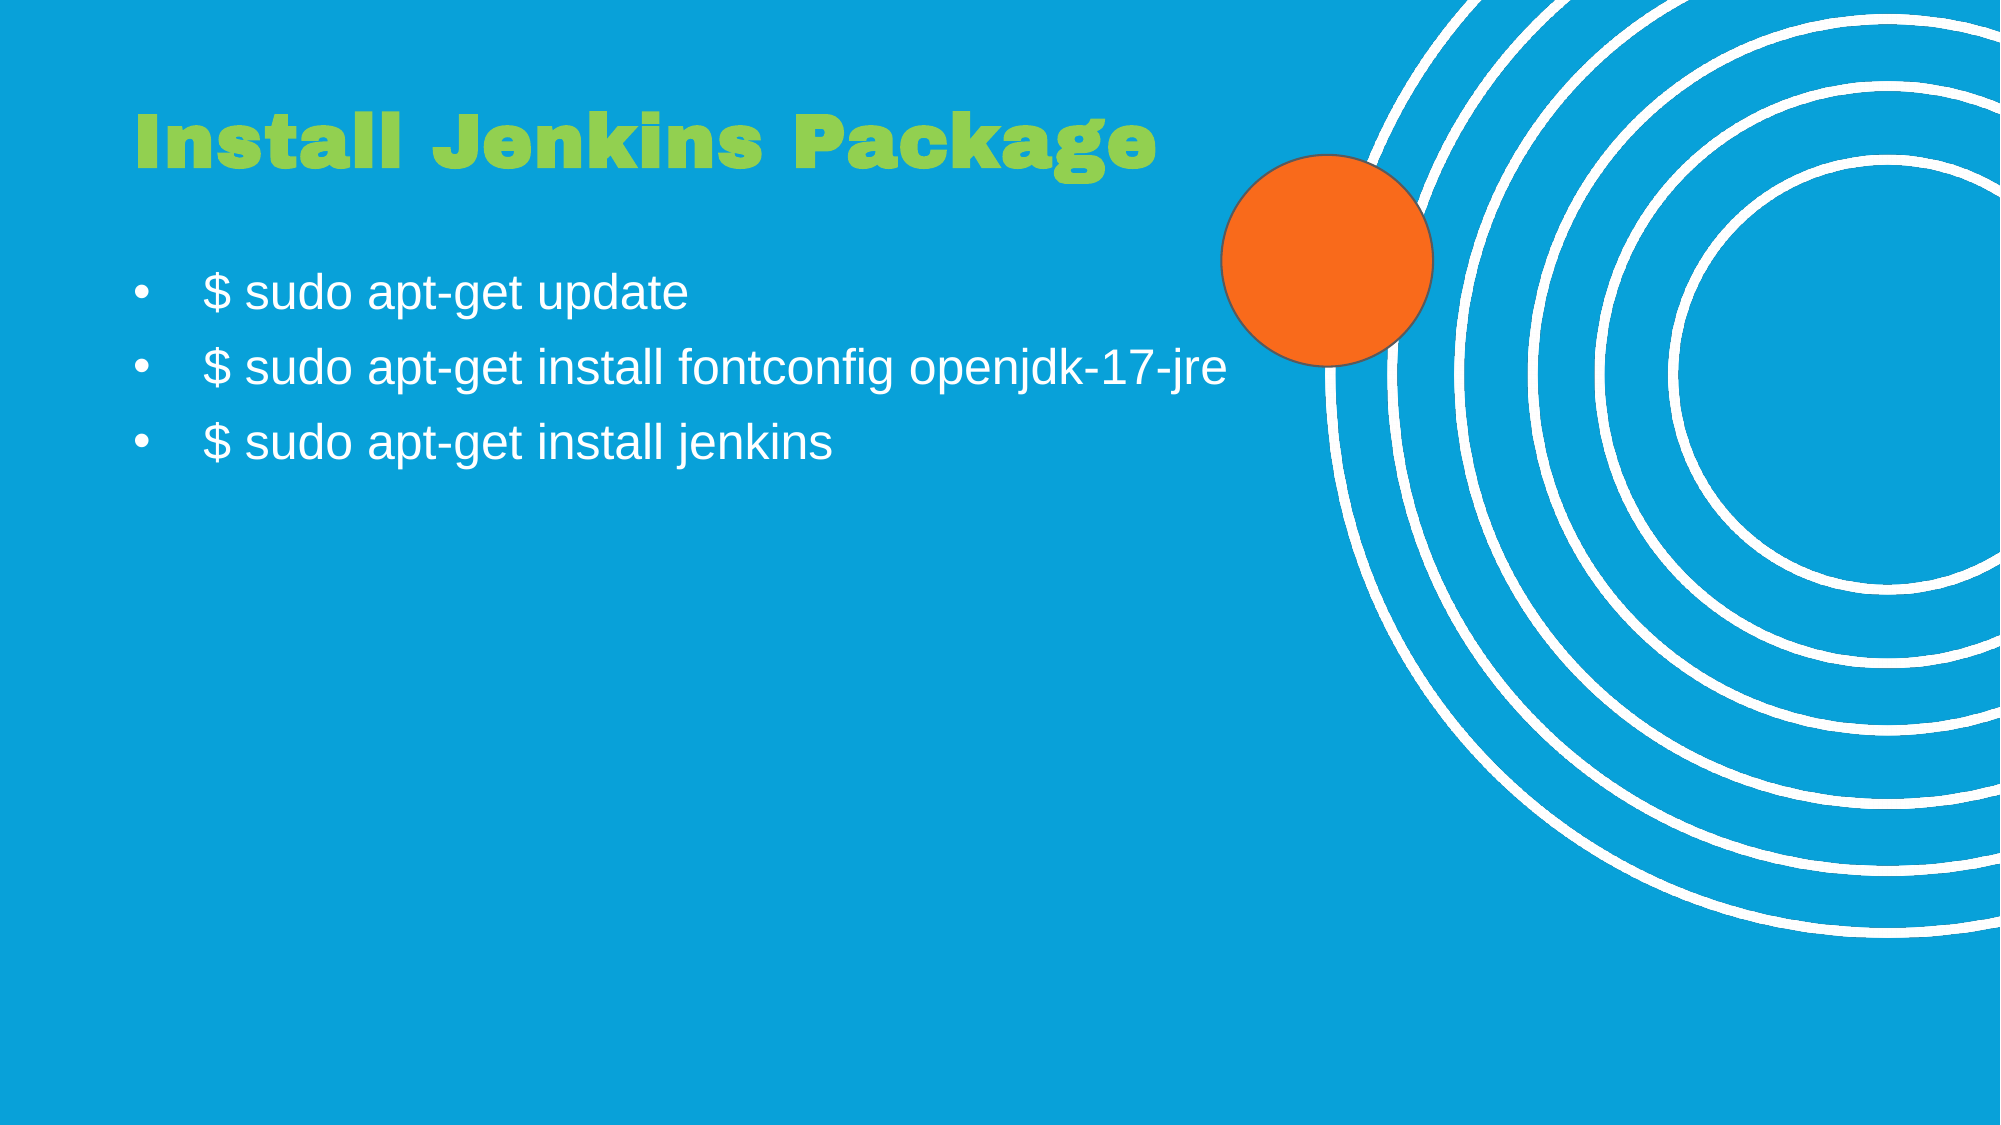

# Install Jenkins Package
 $ sudo apt-get update
 $ sudo apt-get install fontconfig openjdk-17-jre
 $ sudo apt-get install jenkins